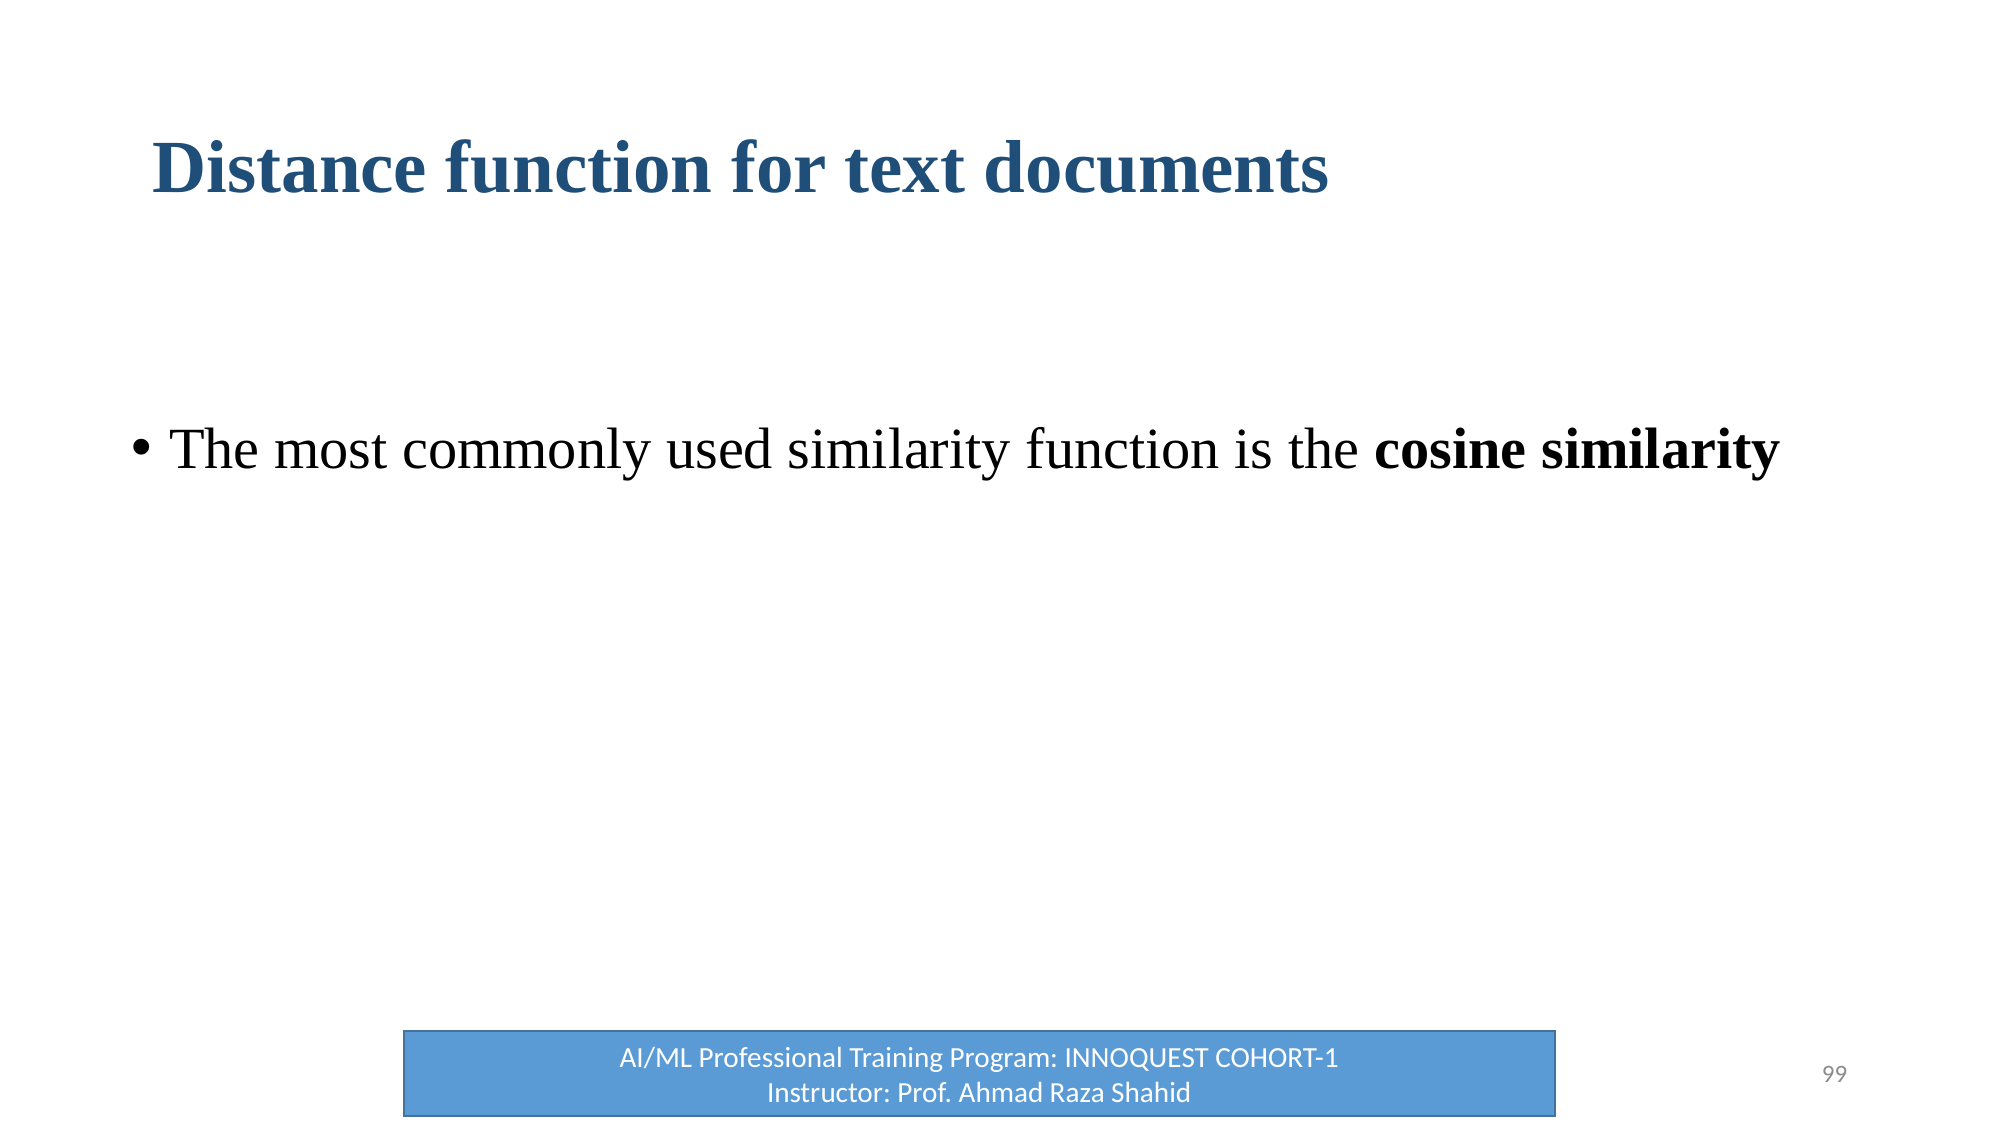

# Distance function for text documents
The most commonly used similarity function is the cosine similarity
AI/ML Professional Training Program: INNOQUEST COHORT-1
Instructor: Prof. Ahmad Raza Shahid
99